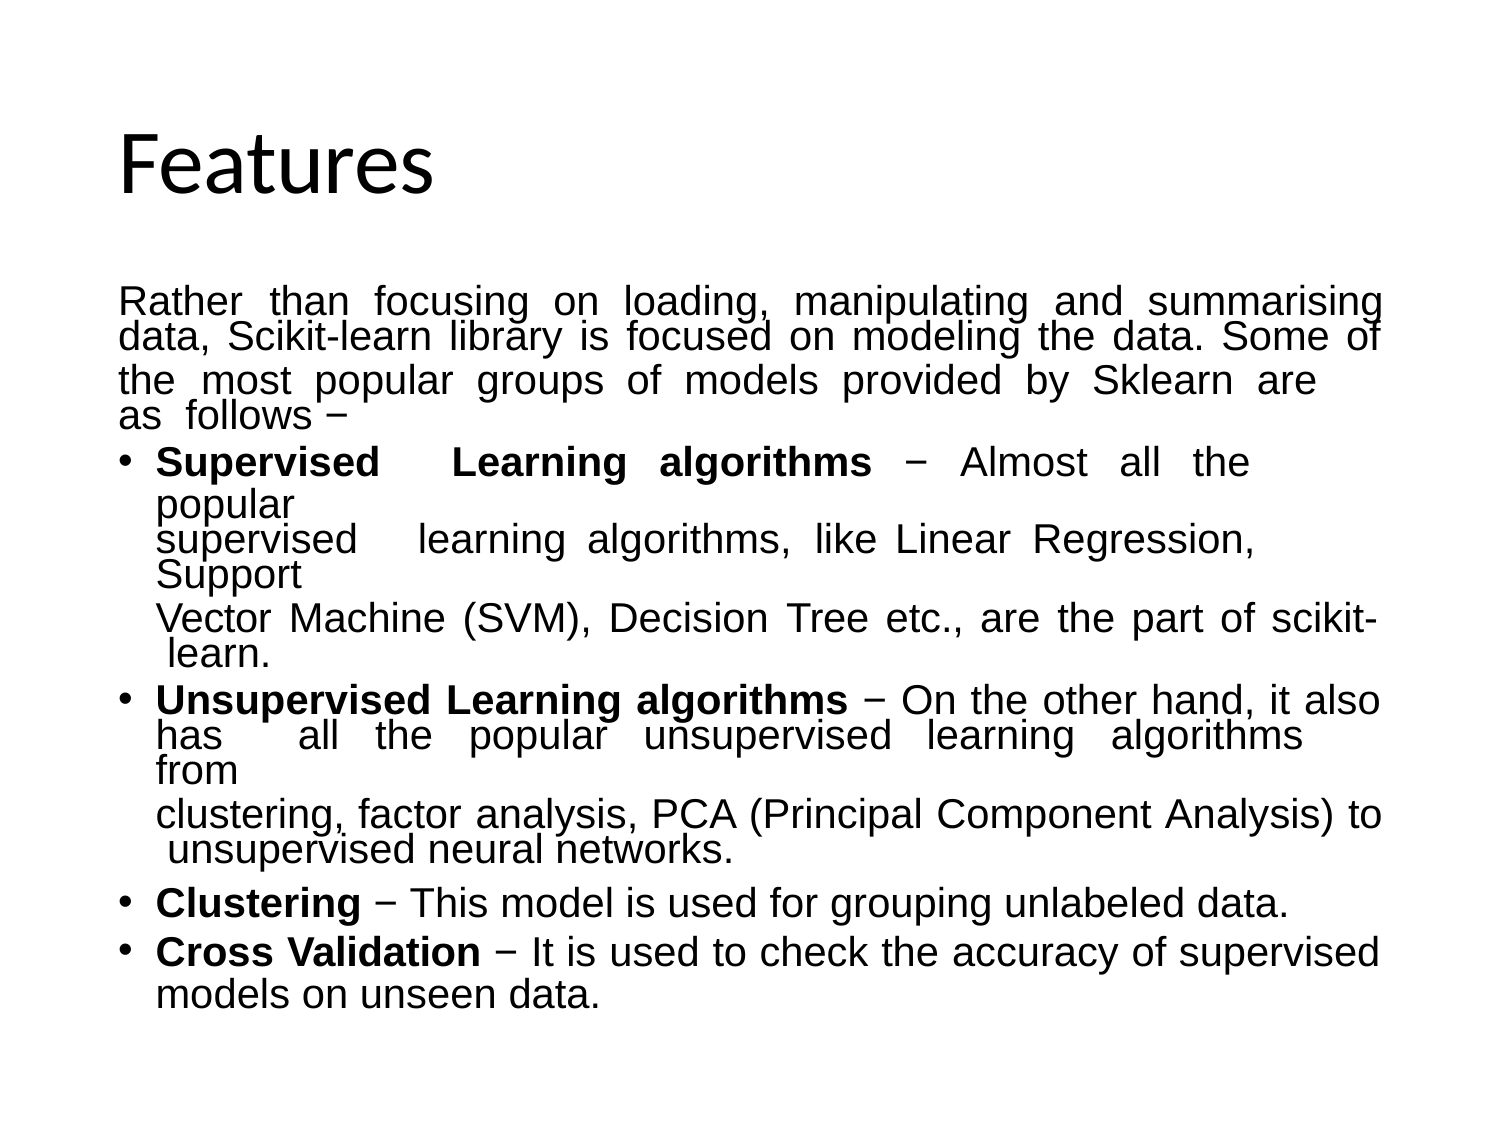

# Features
Rather	than	focusing	on	loading,	manipulating	and	summarising
data, Scikit-learn library is focused on modeling the data. Some of
the	most	popular	groups	of	models	provided	by	Sklearn	are	as  follows −
Supervised	Learning	algorithms	−	Almost	all	the	popular
supervised	learning	algorithms,  like	Linear	Regression,	Support
Vector Machine (SVM), Decision Tree etc., are the part of scikit-  learn.
Unsupervised Learning algorithms − On the other hand, it also
has	all	the	popular	unsupervised	learning	algorithms	from
clustering, factor analysis, PCA (Principal Component Analysis) to  unsupervised neural networks.
Clustering − This model is used for grouping unlabeled data.
Cross Validation − It is used to check the accuracy of supervised
models on unseen data.